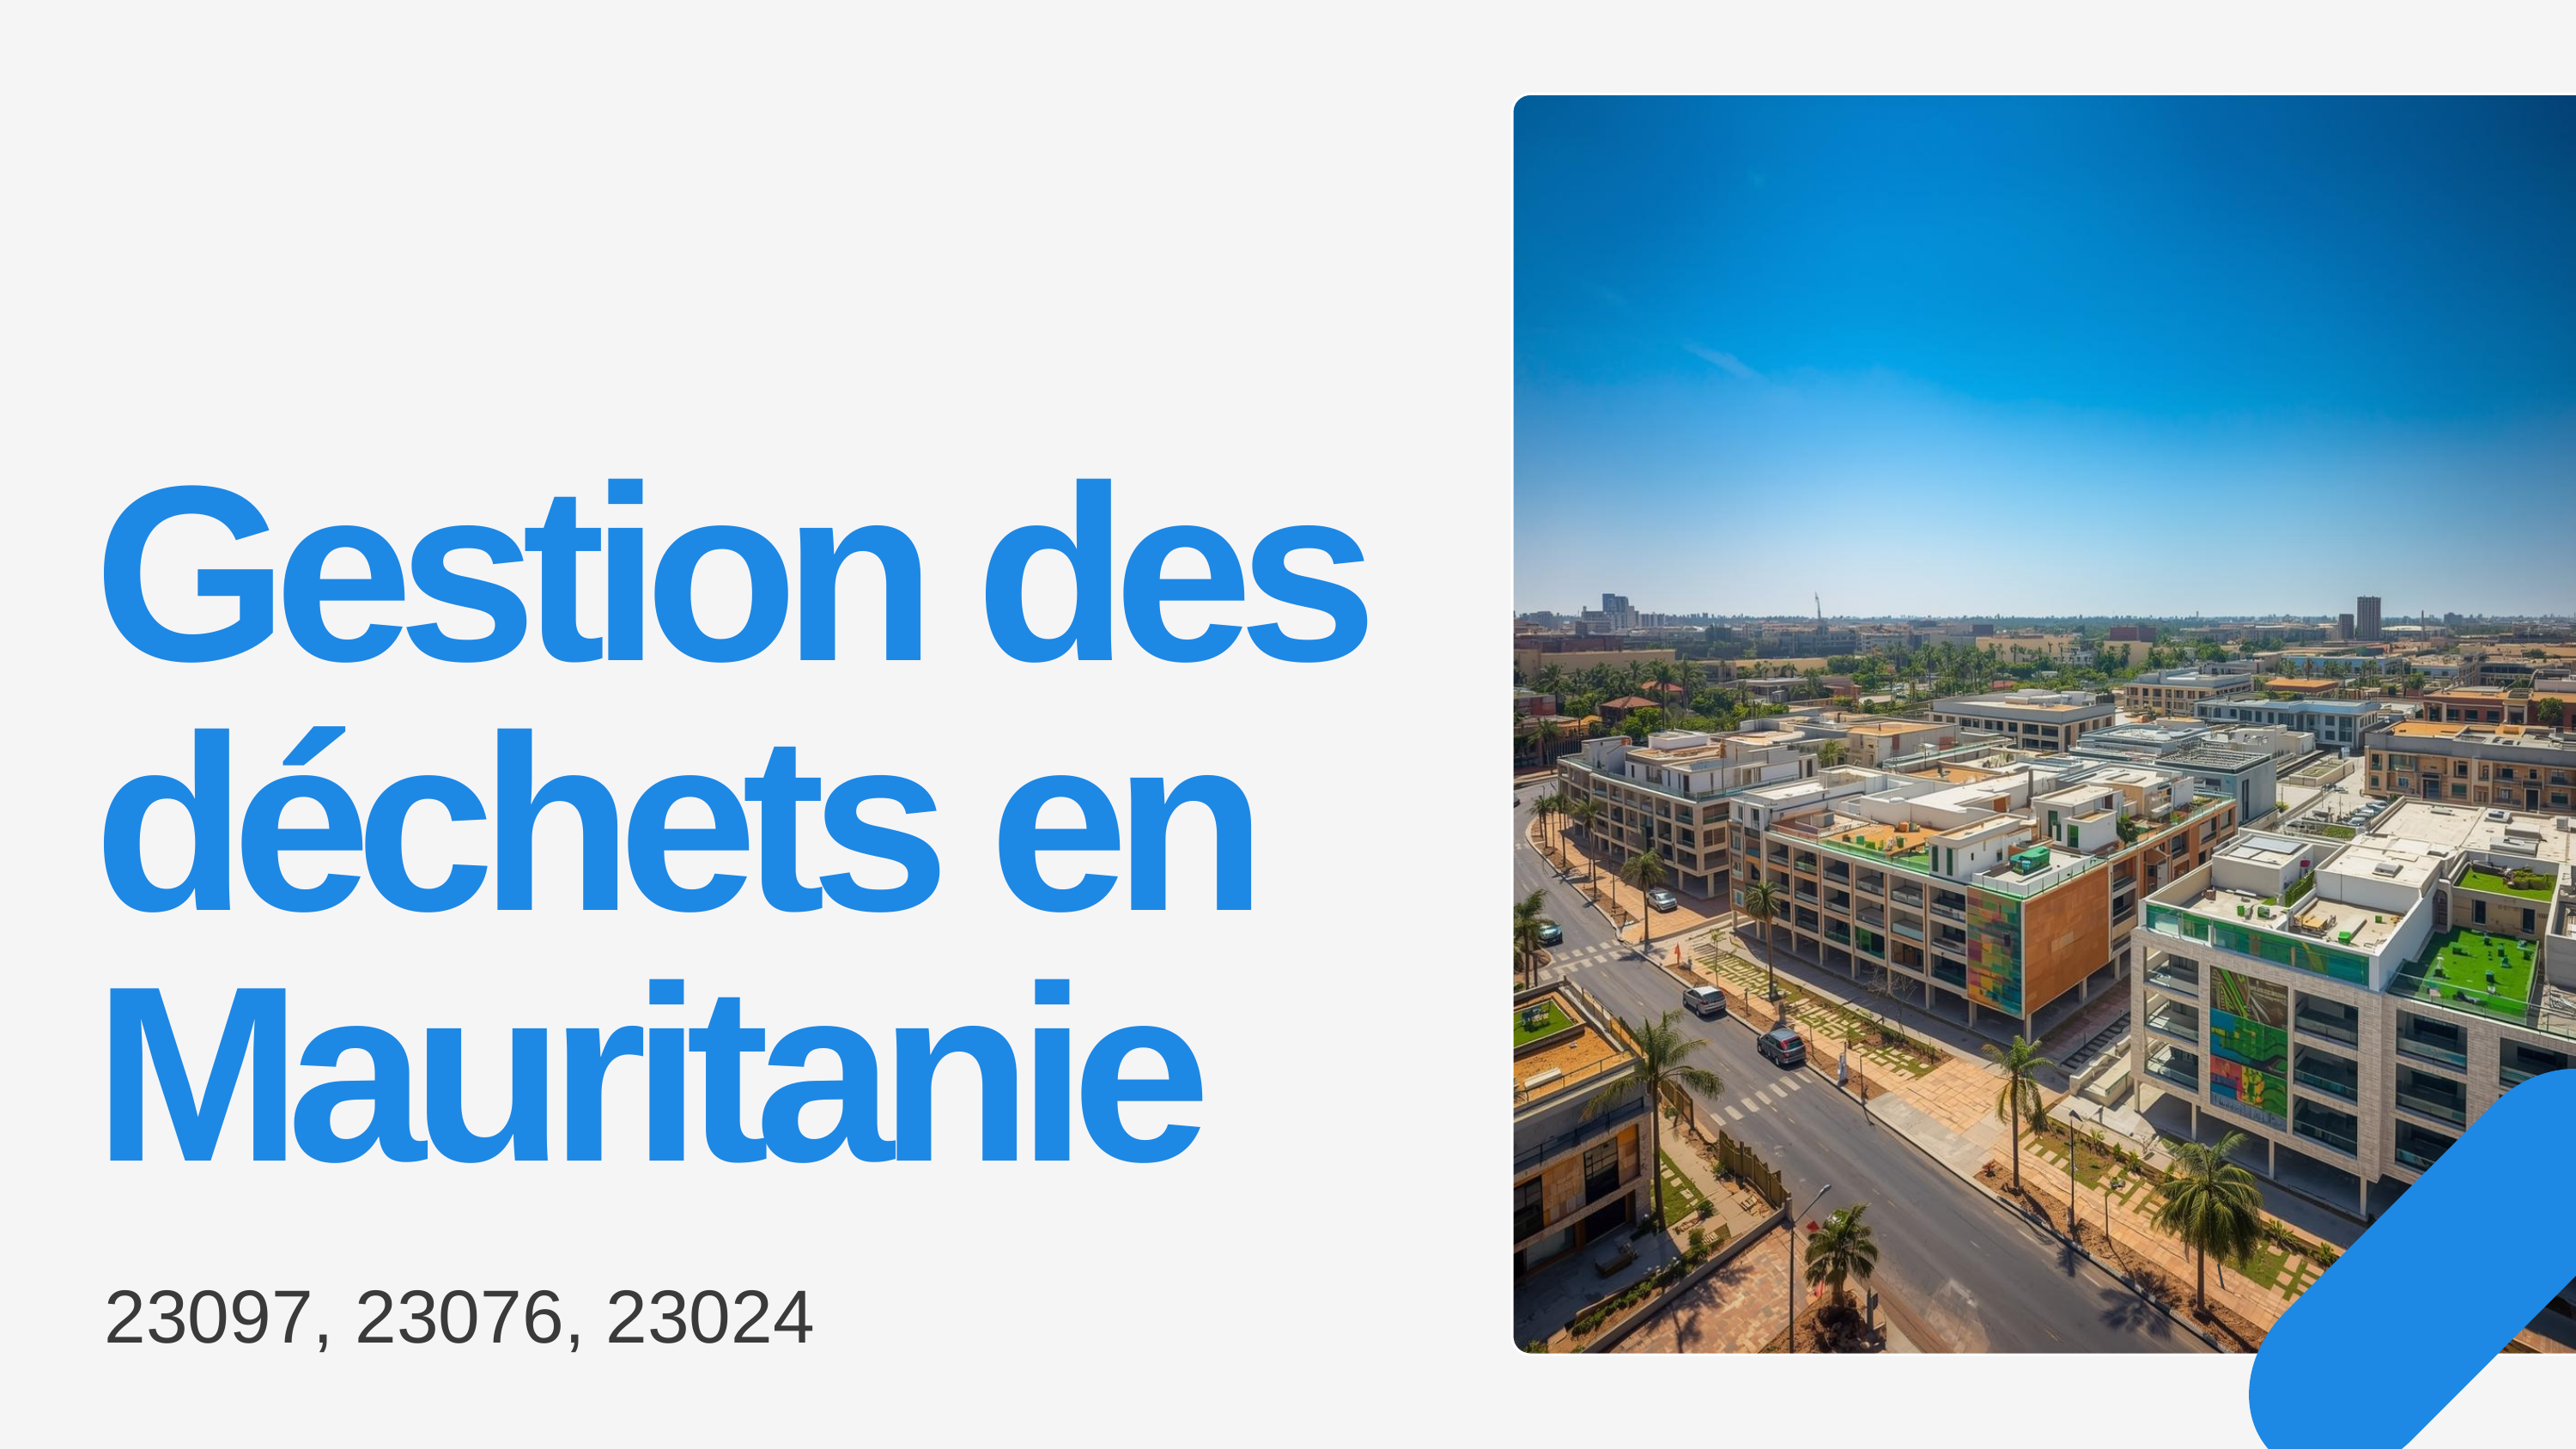

Gestion des déchets en Mauritanie
23097, 23076, 23024